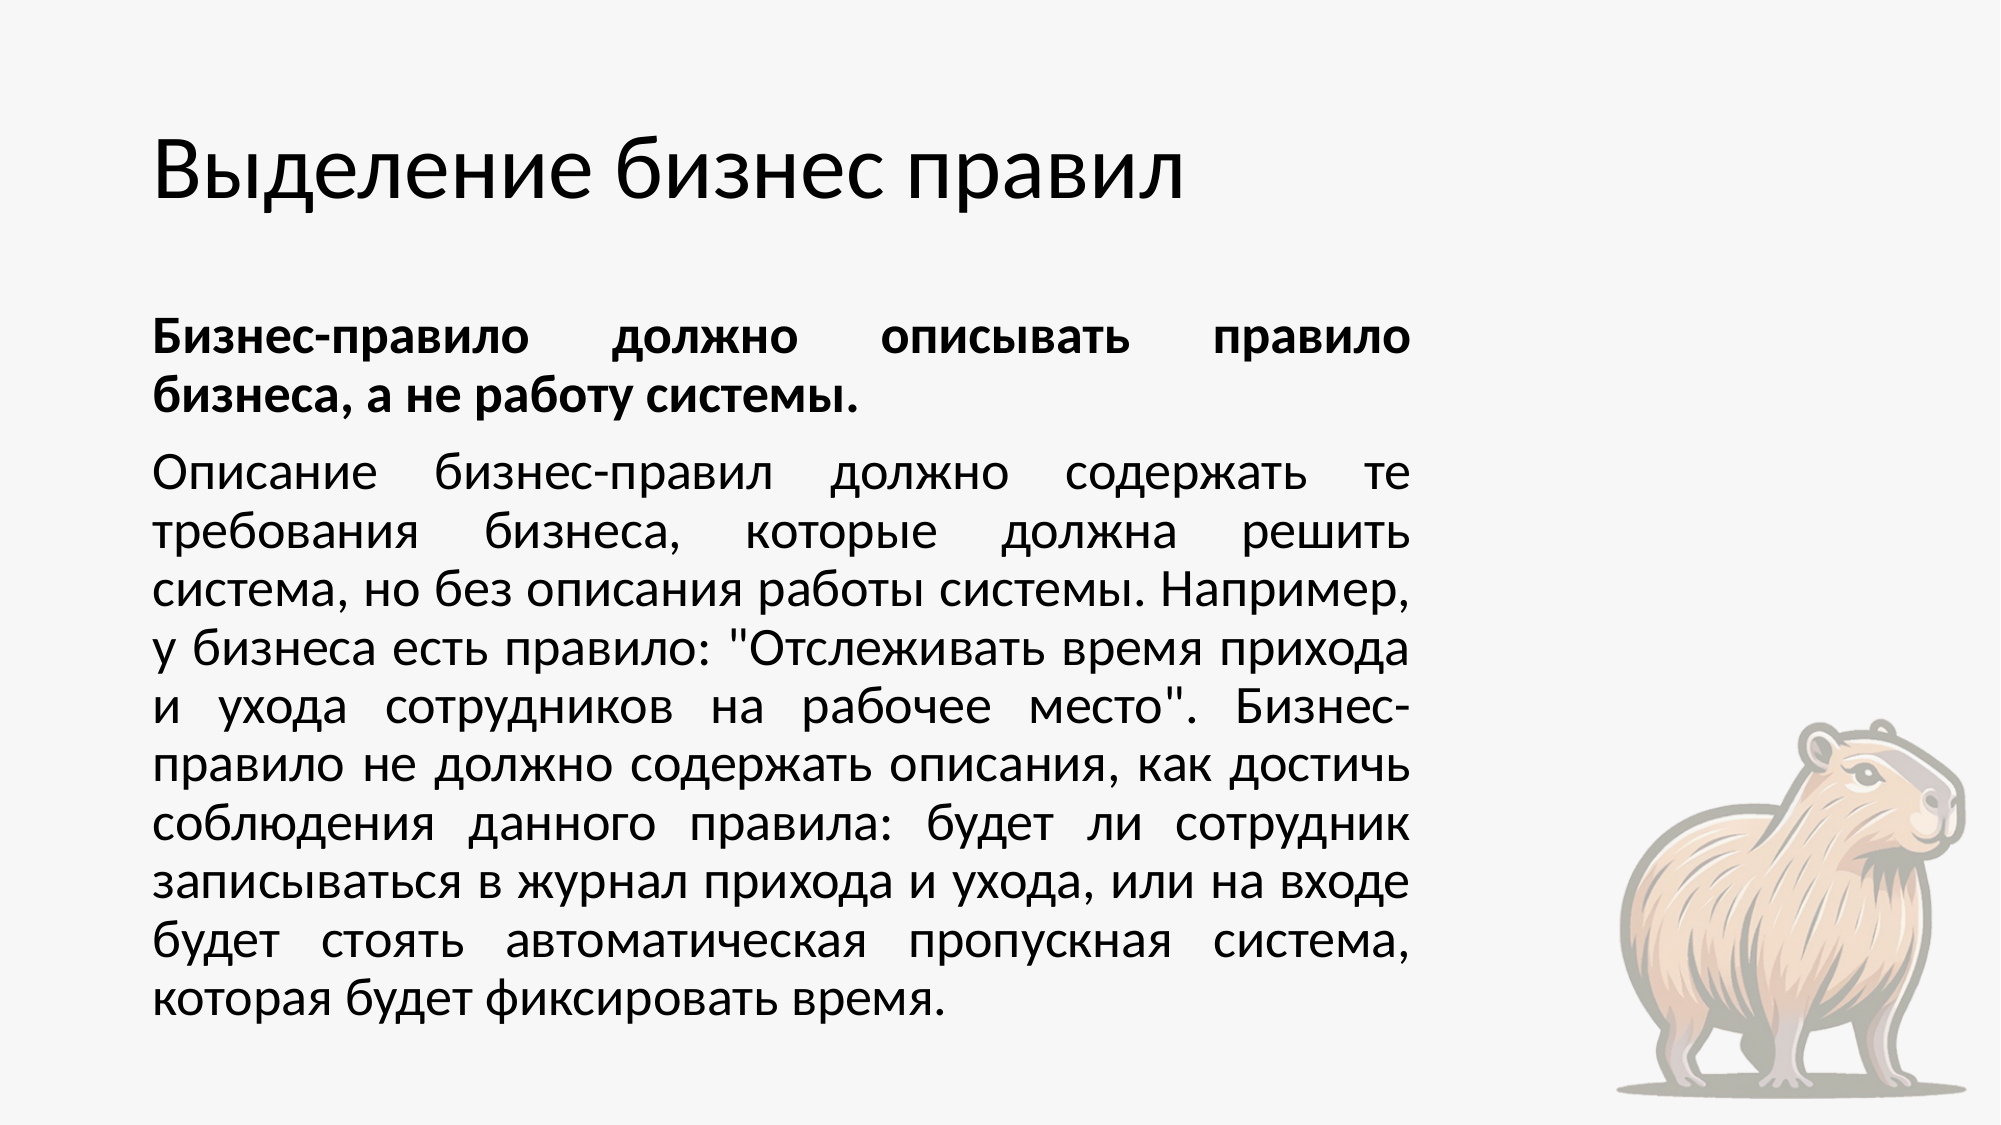

# Выделение бизнес правил
Бизнес-правило должно описывать правило бизнеса, а не работу системы.
Описание бизнес-правил должно содержать те требования бизнеса, которые должна решить система, но без описания работы системы. Например, у бизнеса есть правило: "Отслеживать время прихода и ухода сотрудников на рабочее место". Бизнес-правило не должно содержать описания, как достичь соблюдения данного правила: будет ли сотрудник записываться в журнал прихода и ухода, или на входе будет стоять автоматическая пропускная система, которая будет фиксировать время.